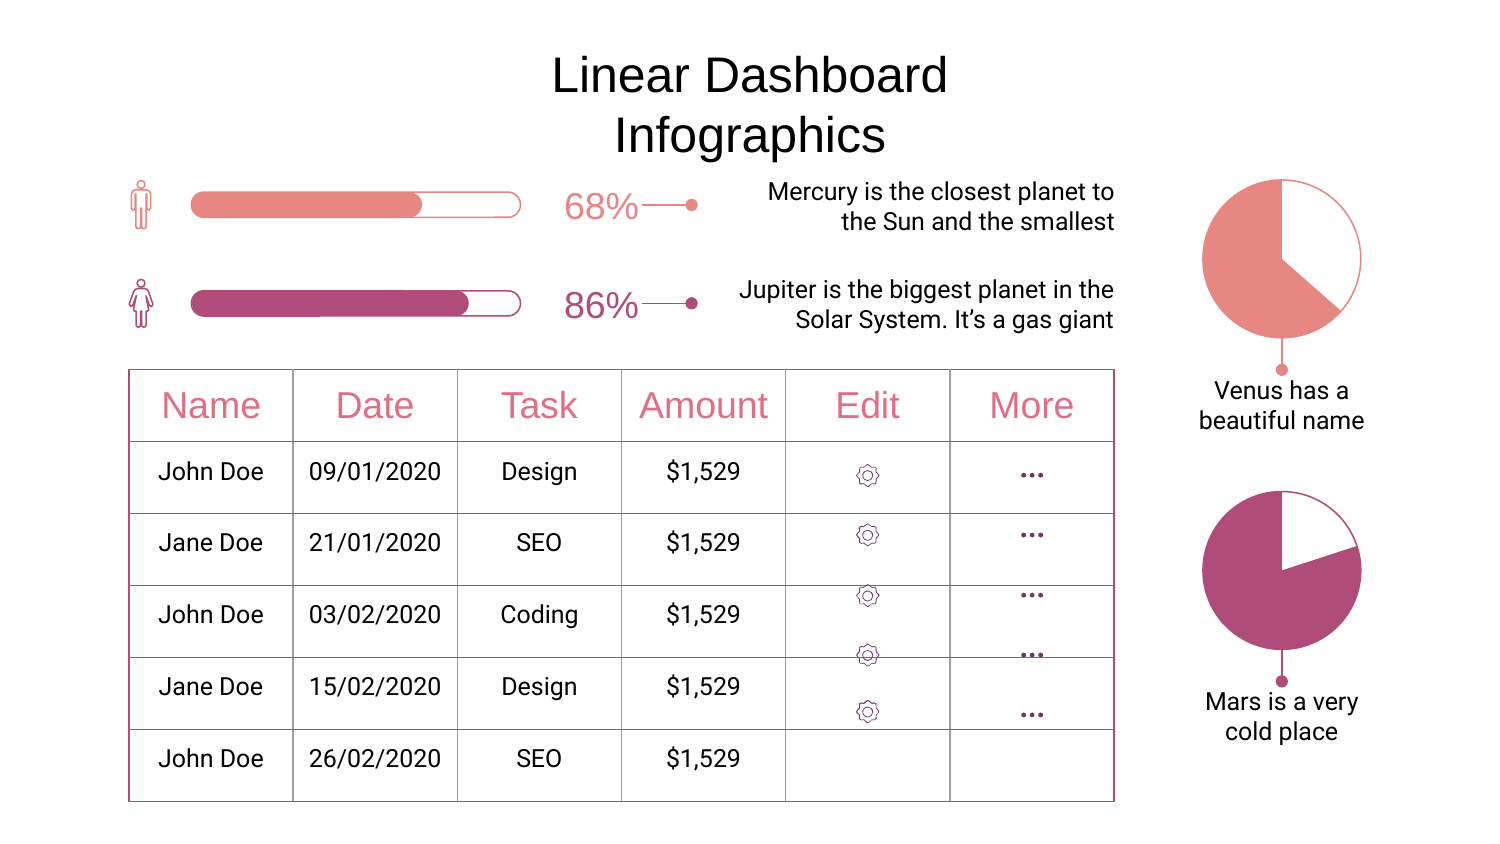

# Linear Dashboard Infographics
Mercury is the closest planet to the Sun and the smallest

68%

Venus has a beautiful name
Jupiter is the biggest planet in the Solar System. It’s a gas giant

86%

| Name | Date | Task | Amount | Edit | More |
| --- | --- | --- | --- | --- | --- |
| John Doe | 09/01/2020 | Design | $1,529 |  |  |
| Jane Doe | 21/01/2020 | SEO | $1,529 |  |  |
| John Doe | 03/02/2020 | Coding | $1,529 |  |  |
| Jane Doe | 15/02/2020 | Design | $1,529 |  |  |
| John Doe | 26/02/2020 | SEO | $1,529 |  |  |

Mars is a very cold place